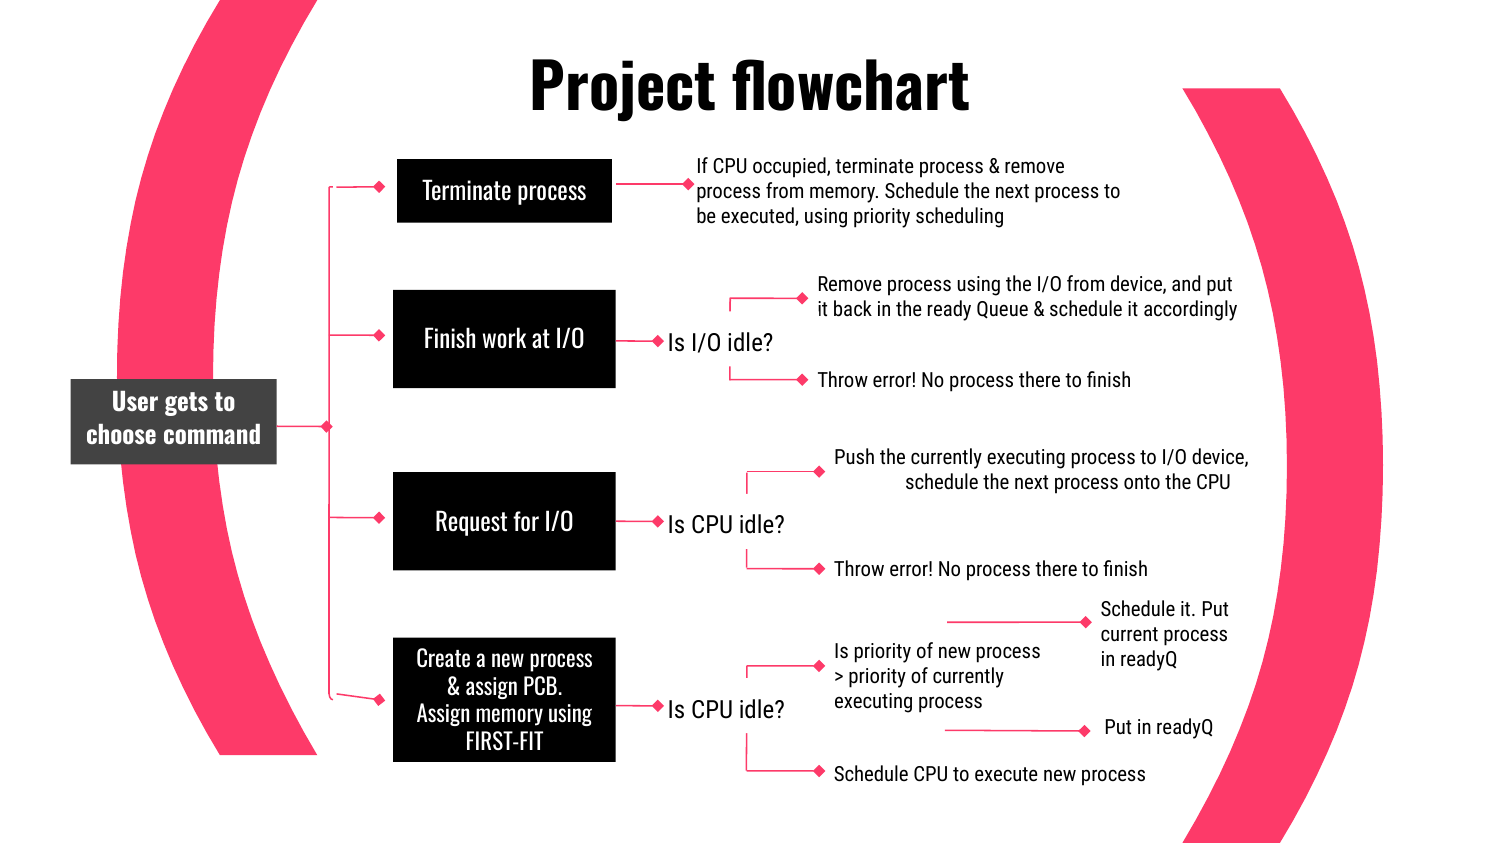

# Project flowchart
If CPU occupied, terminate process & remove process from memory. Schedule the next process to be executed, using priority scheduling
Terminate process

Remove process using the I/O from device, and put
it back in the ready Queue & schedule it accordingly
Finish work at I/O
Is I/O idle?
Throw error! No process there to finish
User gets to choose command
Push the currently executing process to I/O device,                      schedule the next process onto the CPU
Request for I/O
Is CPU idle?
Throw error! No process there to finish
Schedule it. Put current process in readyQ
Is priority of new process > priority of currently executing process
Create a new process & assign PCB.
Assign memory using FIRST-FIT
Is CPU idle?

Put in readyQ
Schedule CPU to execute new process